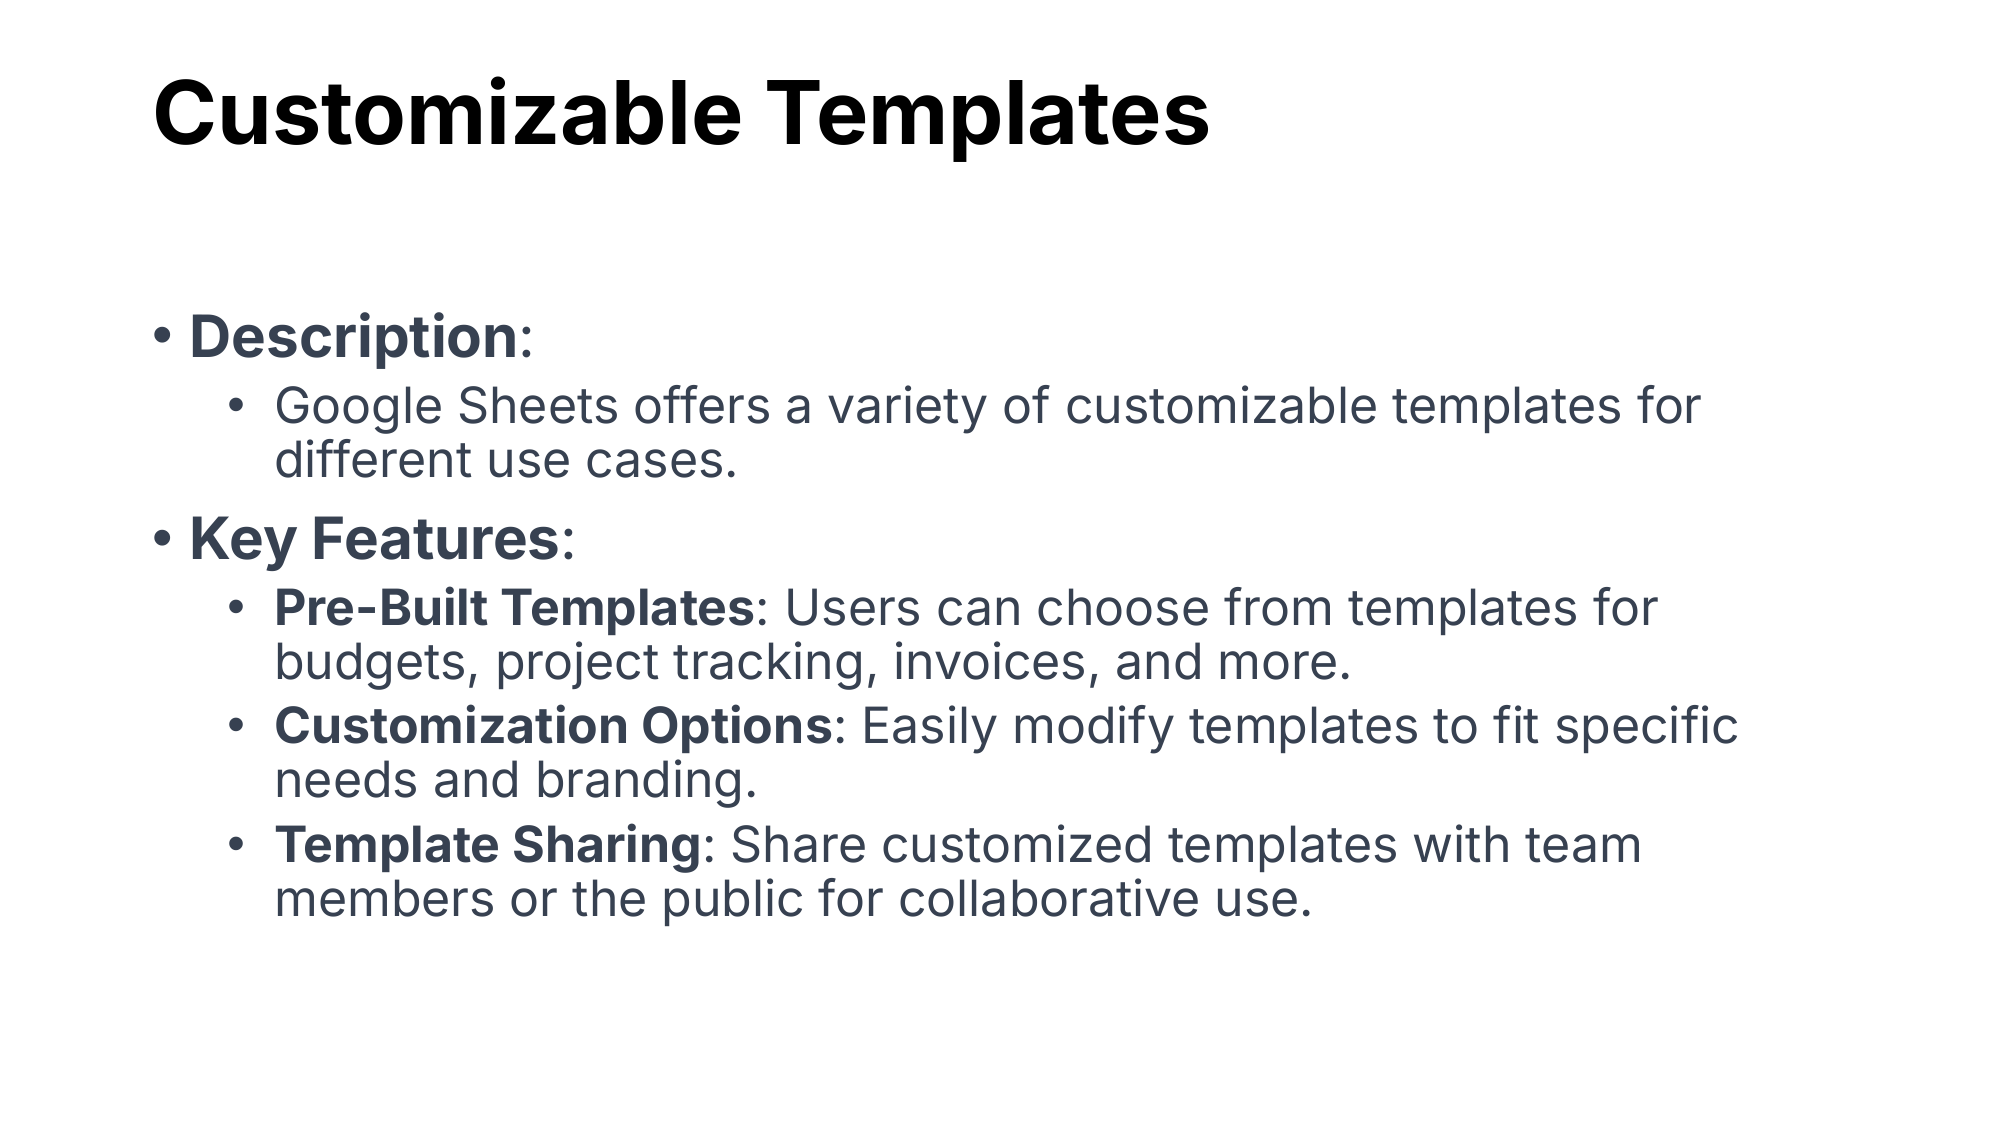

# Customizable Templates
Description:
Google Sheets offers a variety of customizable templates for different use cases.
Key Features:
Pre-Built Templates: Users can choose from templates for budgets, project tracking, invoices, and more.
Customization Options: Easily modify templates to fit specific needs and branding.
Template Sharing: Share customized templates with team members or the public for collaborative use.